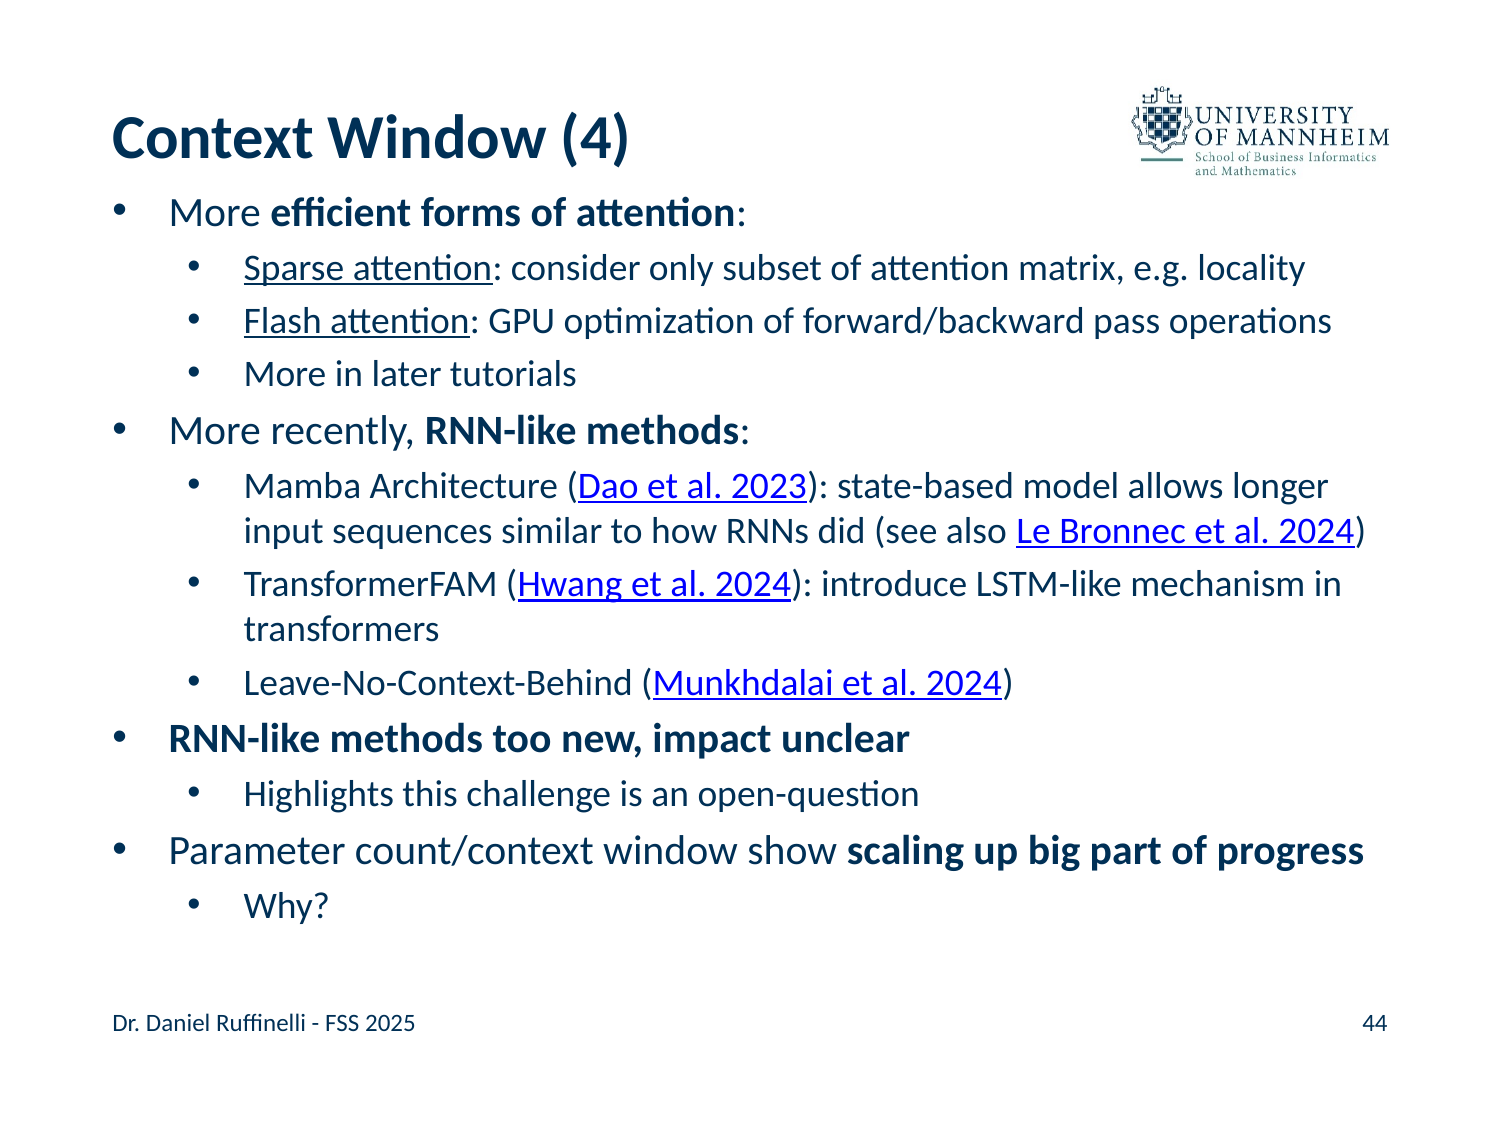

# Context Window (4)
More efficient forms of attention:
Sparse attention: consider only subset of attention matrix, e.g. locality
Flash attention: GPU optimization of forward/backward pass operations
More in later tutorials
More recently, RNN-like methods:
Mamba Architecture (Dao et al. 2023): state-based model allows longer input sequences similar to how RNNs did (see also Le Bronnec et al. 2024)
TransformerFAM (Hwang et al. 2024): introduce LSTM-like mechanism in transformers
Leave-No-Context-Behind (Munkhdalai et al. 2024)
RNN-like methods too new, impact unclear
Highlights this challenge is an open-question
Parameter count/context window show scaling up big part of progress
Why?
Dr. Daniel Ruffinelli - FSS 2025
44